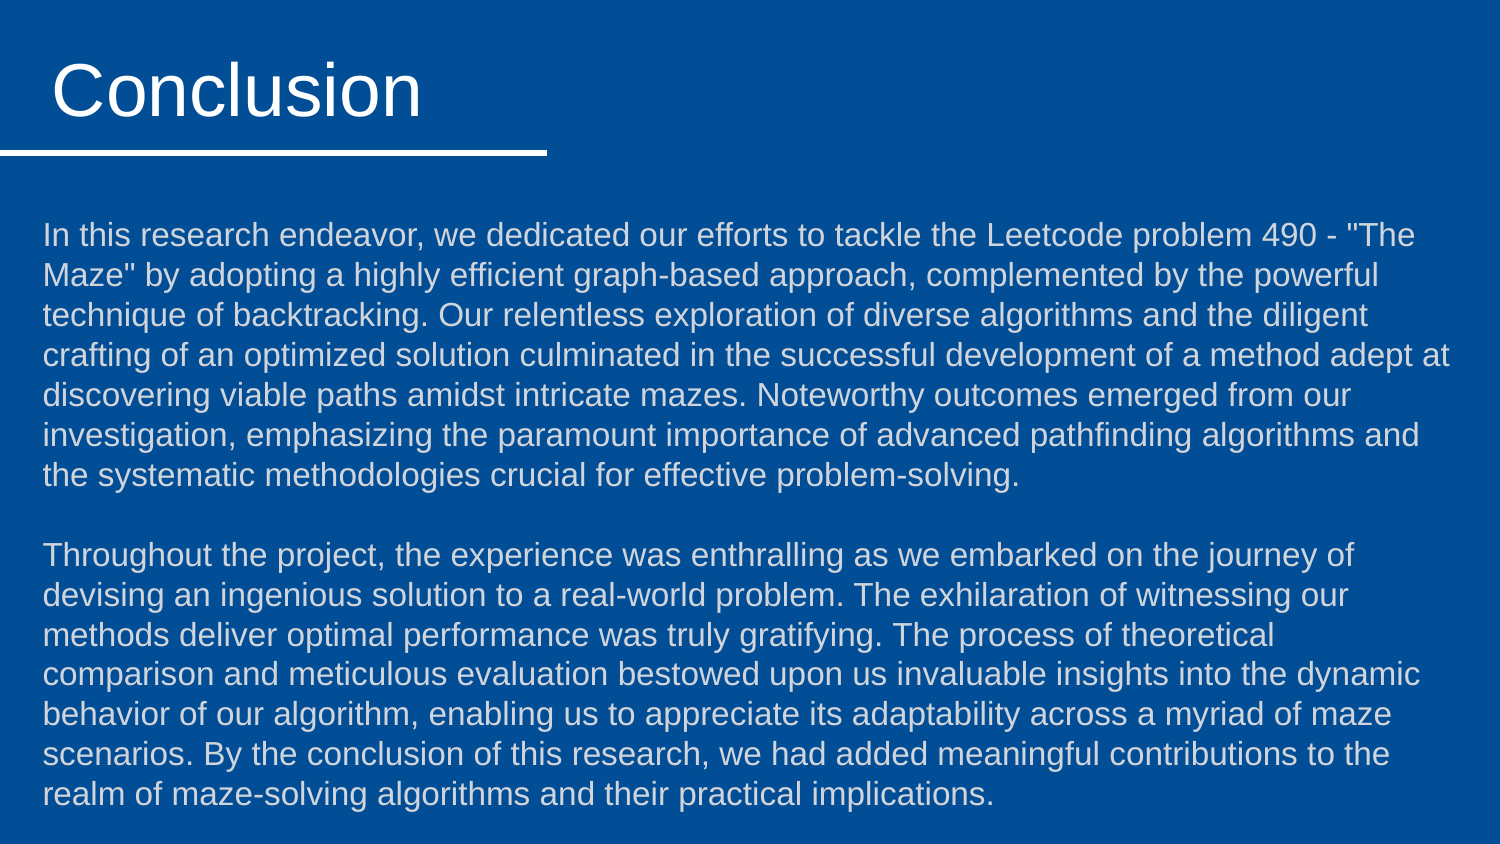

Conclusion

In this research endeavor, we dedicated our efforts to tackle the Leetcode problem 490 - "The Maze" by adopting a highly efficient graph-based approach, complemented by the powerful technique of backtracking. Our relentless exploration of diverse algorithms and the diligent crafting of an optimized solution culminated in the successful development of a method adept at discovering viable paths amidst intricate mazes. Noteworthy outcomes emerged from our investigation, emphasizing the paramount importance of advanced pathfinding algorithms and the systematic methodologies crucial for effective problem-solving.

Throughout the project, the experience was enthralling as we embarked on the journey of devising an ingenious solution to a real-world problem. The exhilaration of witnessing our methods deliver optimal performance was truly gratifying. The process of theoretical comparison and meticulous evaluation bestowed upon us invaluable insights into the dynamic behavior of our algorithm, enabling us to appreciate its adaptability across a myriad of maze scenarios. By the conclusion of this research, we had added meaningful contributions to the realm of maze-solving algorithms and their practical implications.